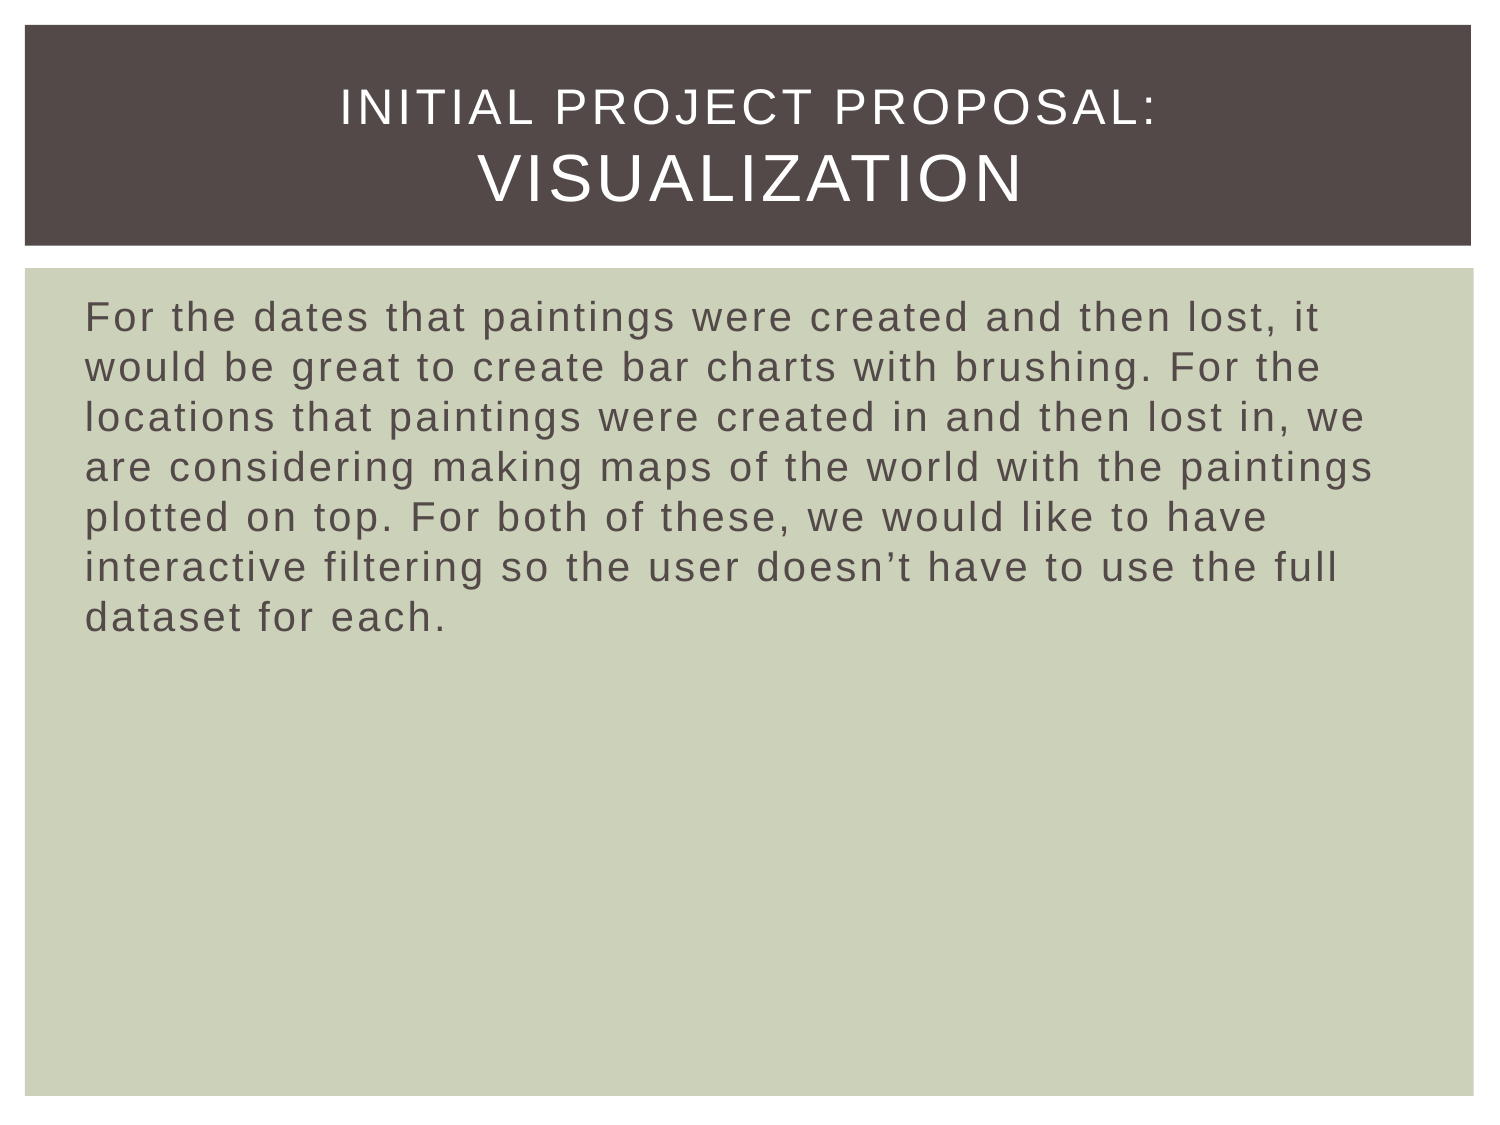

# Initial project proposal: visualization
For the dates that paintings were created and then lost, it would be great to create bar charts with brushing. For the locations that paintings were created in and then lost in, we are considering making maps of the world with the paintings plotted on top. For both of these, we would like to have interactive filtering so the user doesn’t have to use the full dataset for each.